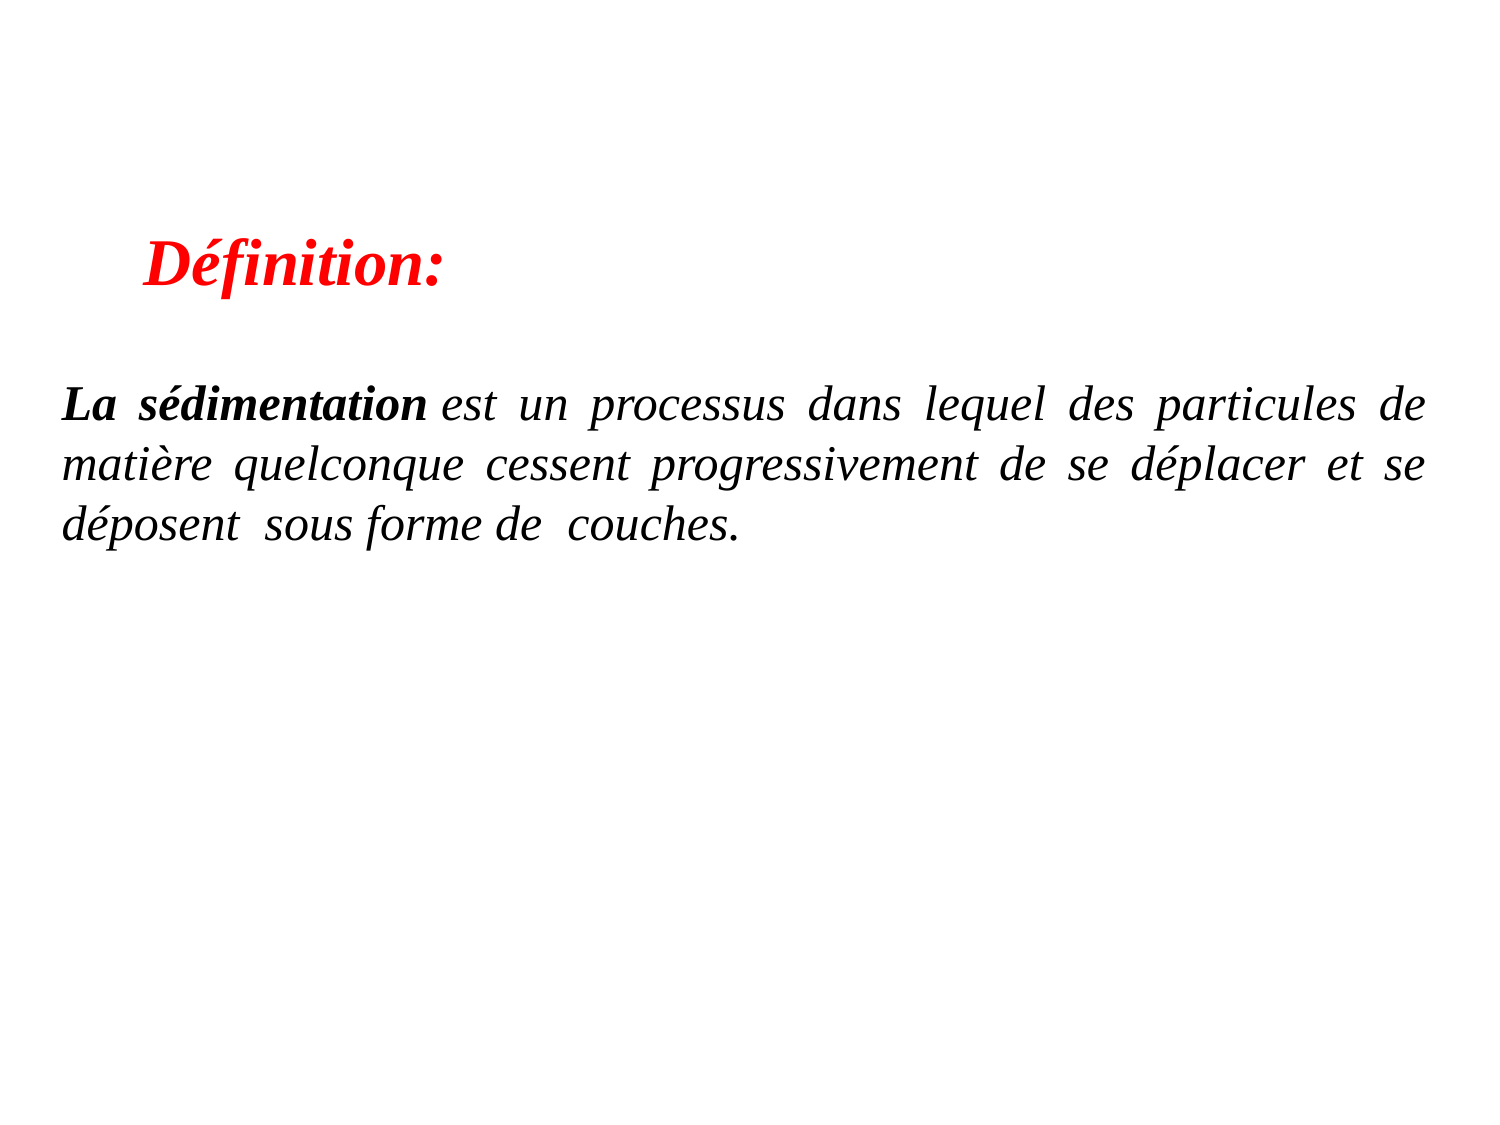

Définition:
La sédimentation est un processus dans lequel des particules de matière quelconque cessent progressivement de se déplacer et se déposent  sous forme de  couches.